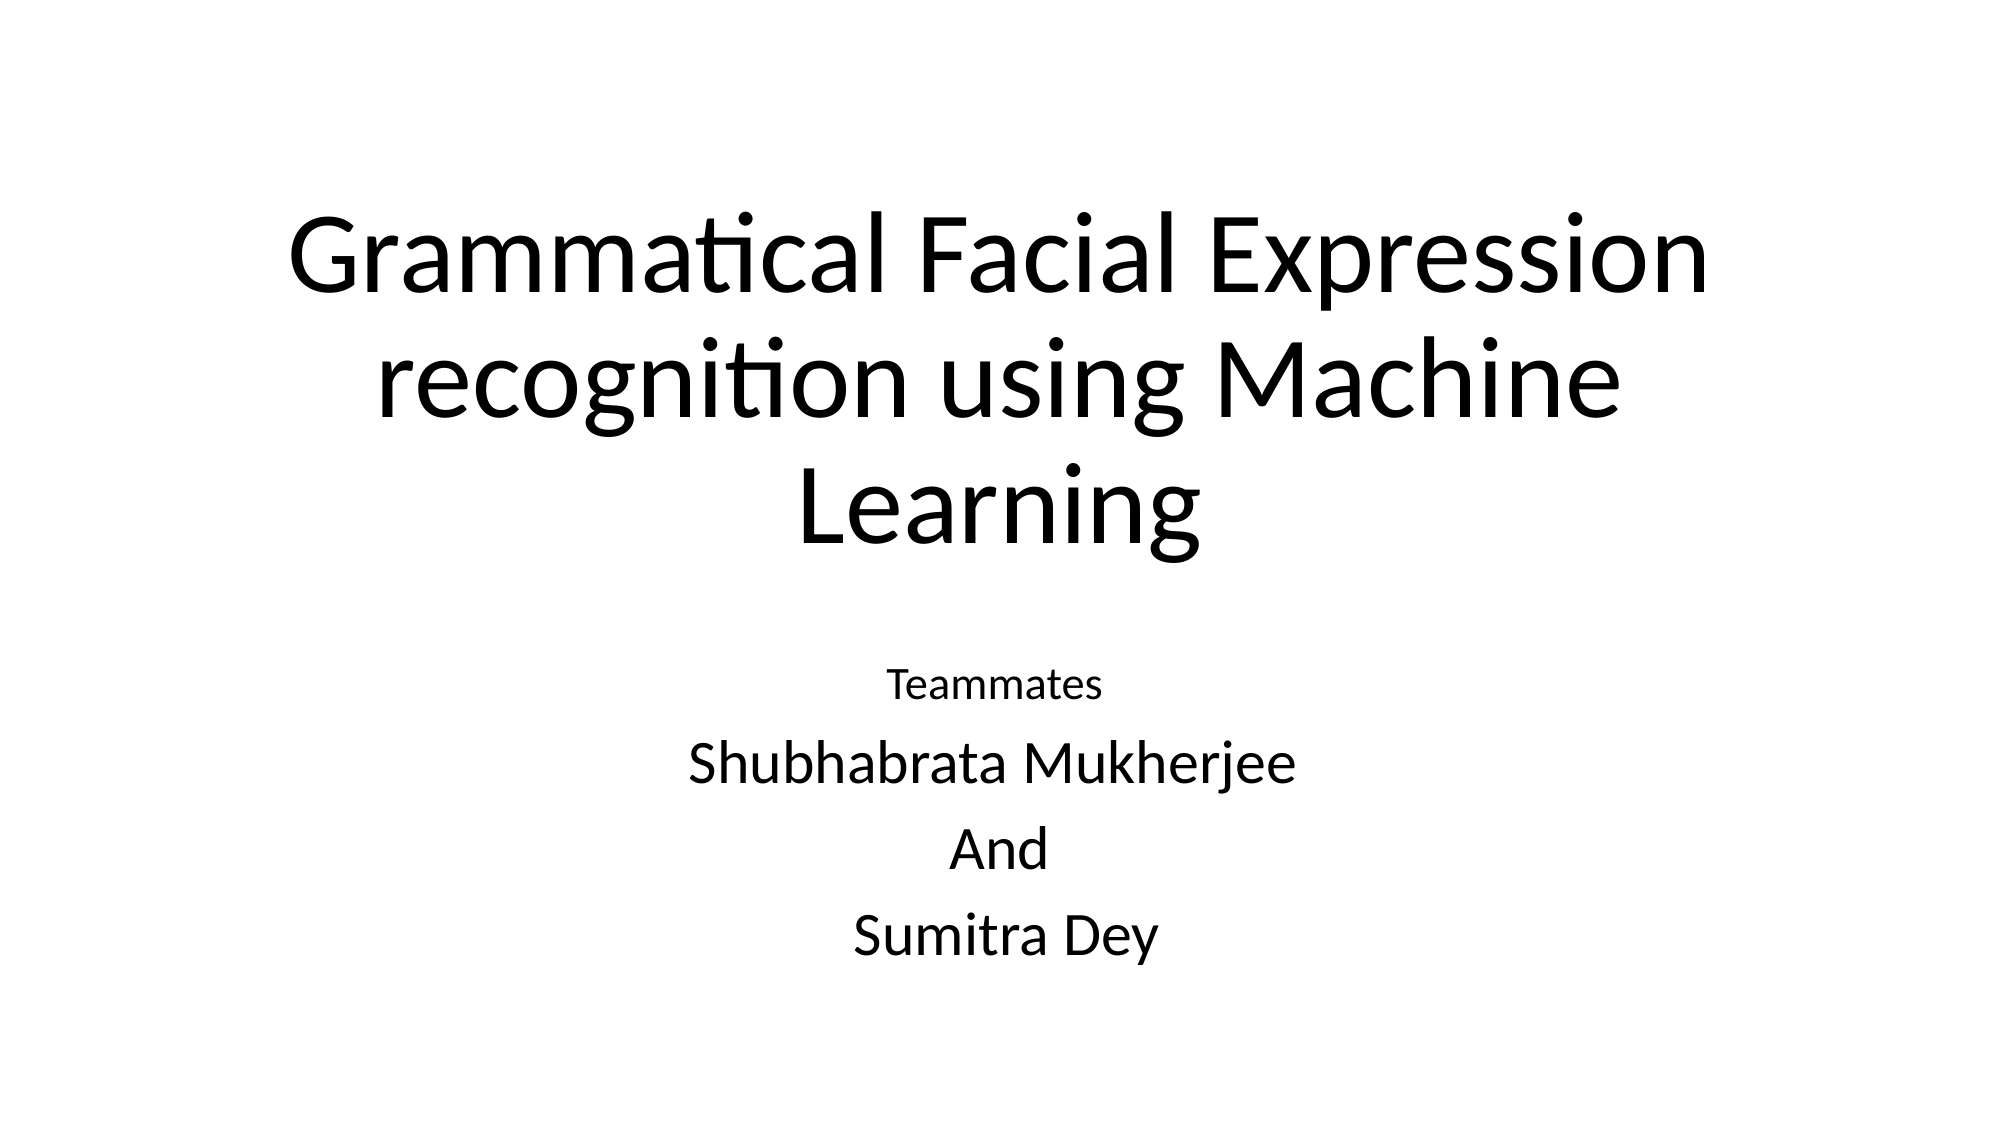

# Grammatical Facial Expression recognition using Machine Learning
Teammates
Shubhabrata Mukherjee
And
 Sumitra Dey